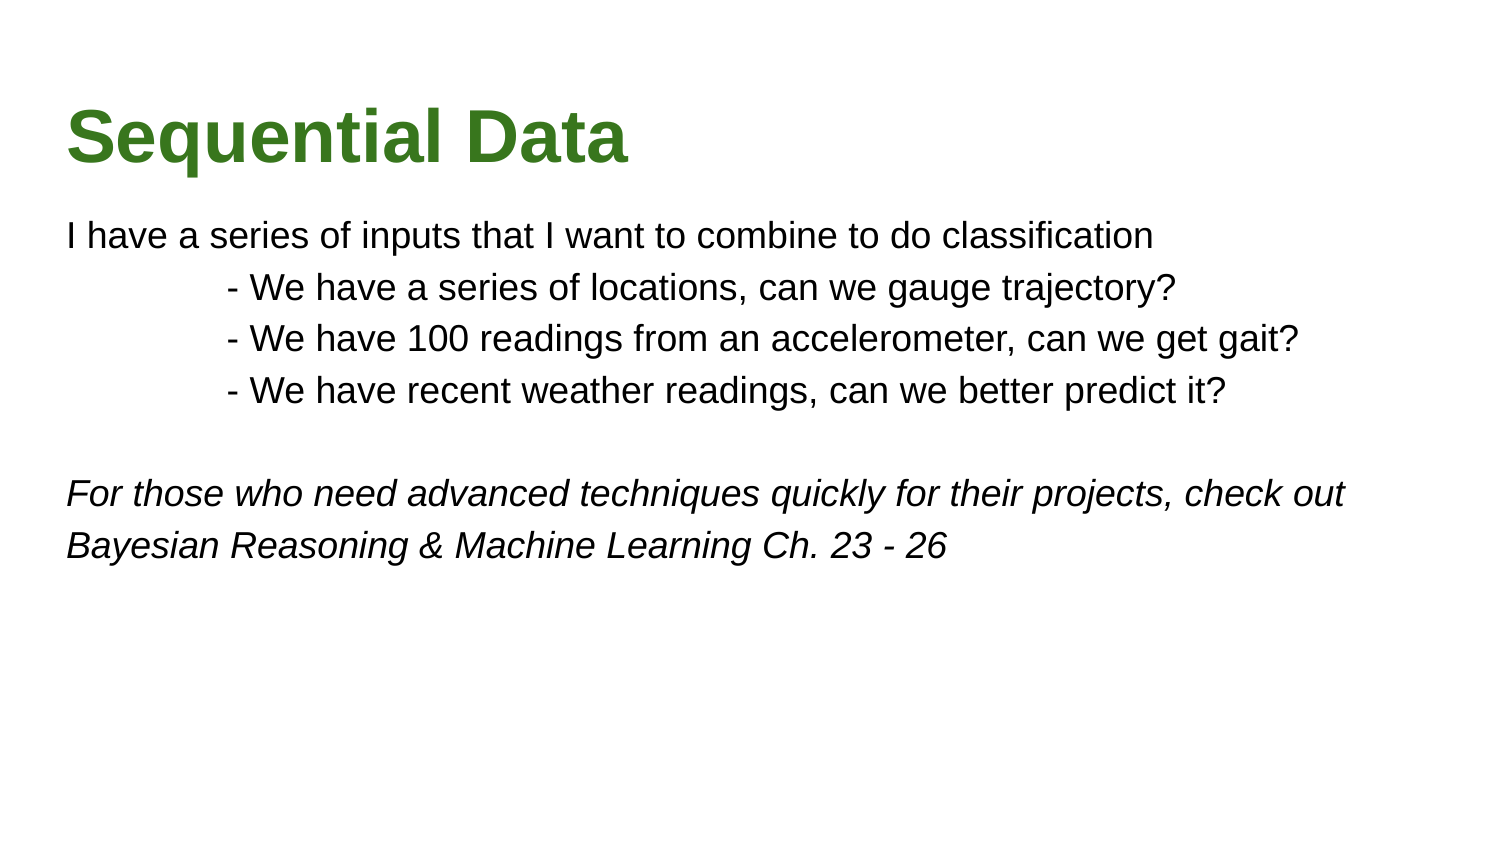

# Sequential Data
I have a series of inputs that I want to combine to do classification
	 - We have a series of locations, can we gauge trajectory?
	 - We have 100 readings from an accelerometer, can we get gait?
	 - We have recent weather readings, can we better predict it?

For those who need advanced techniques quickly for their projects, check out Bayesian Reasoning & Machine Learning Ch. 23 - 26